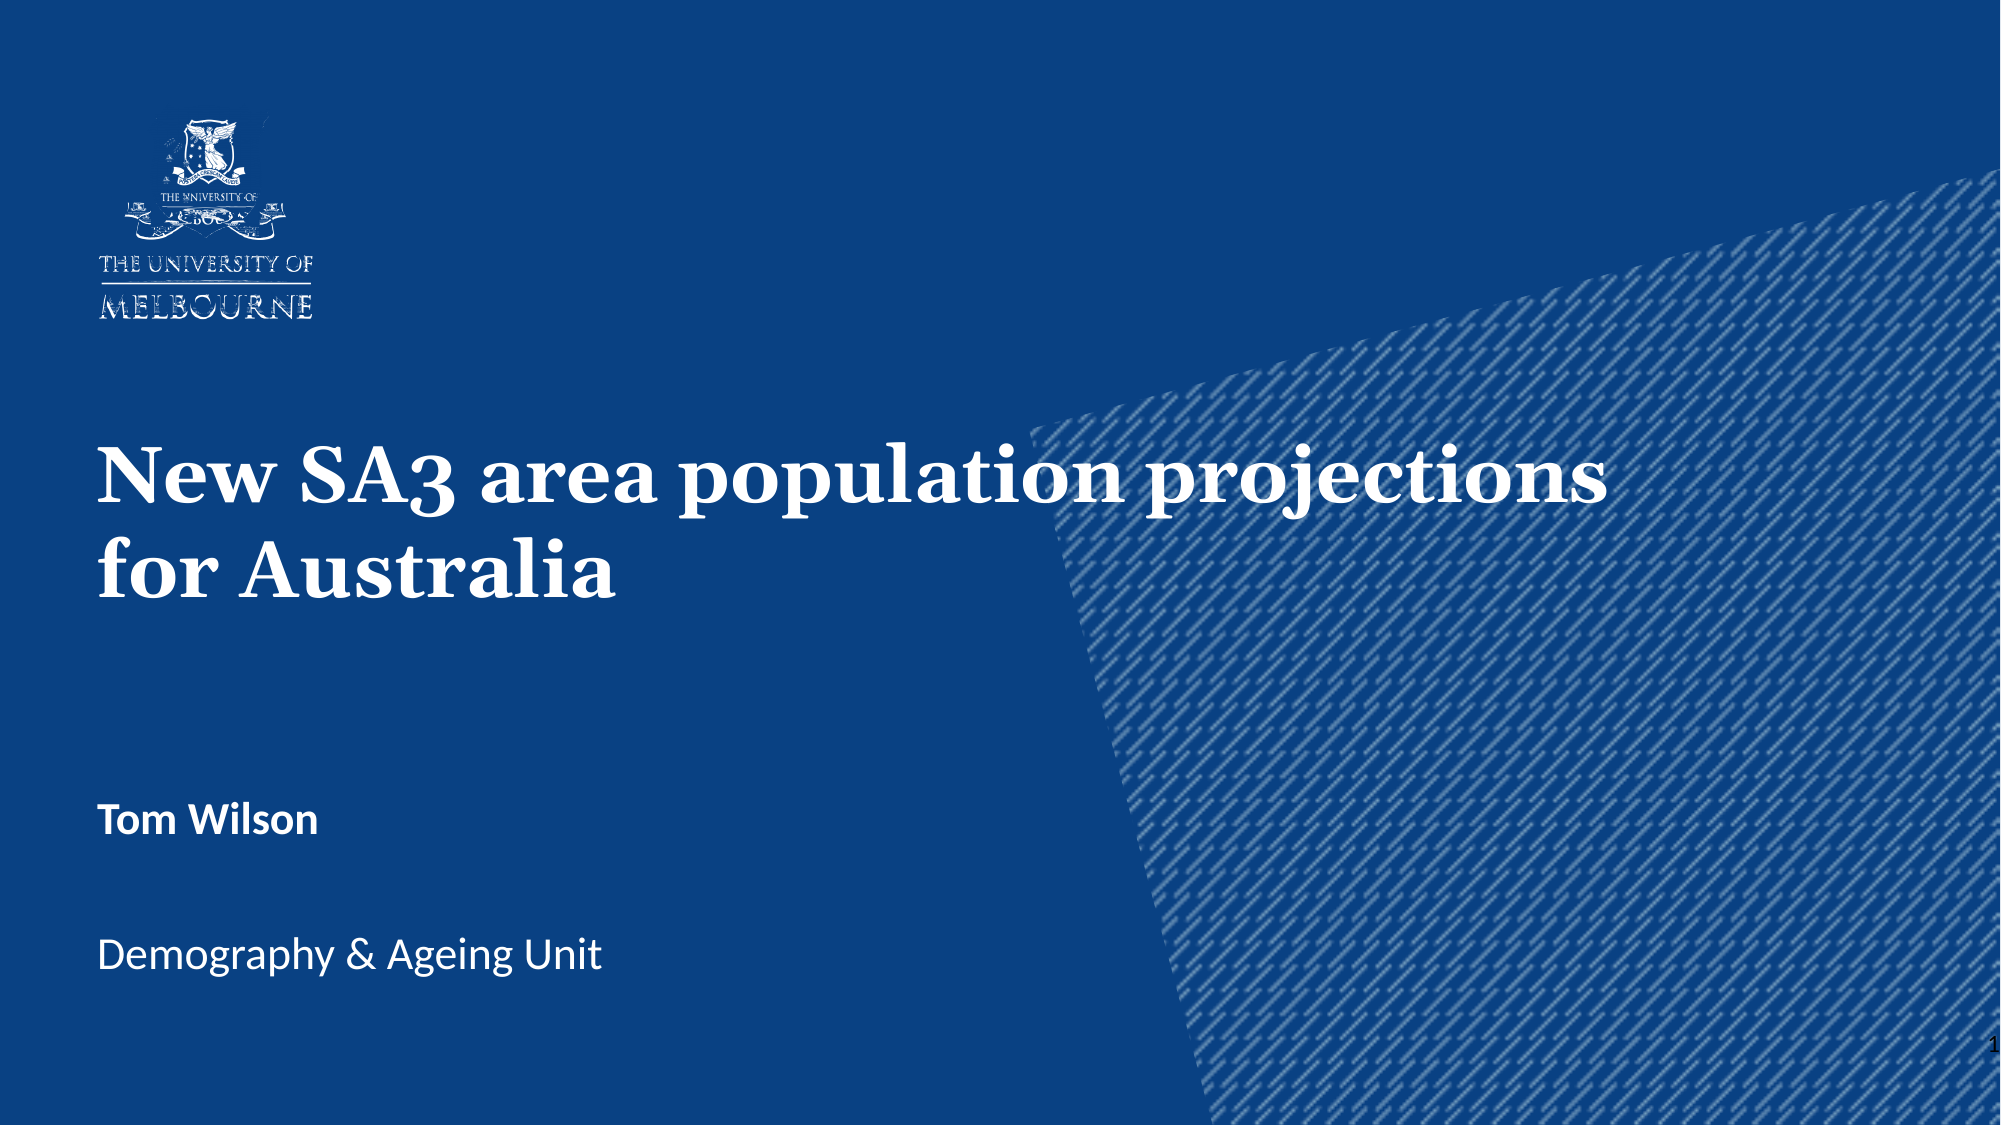

New SA3 area population projections for Australia
Tom Wilson

Demography & Ageing Unit
1